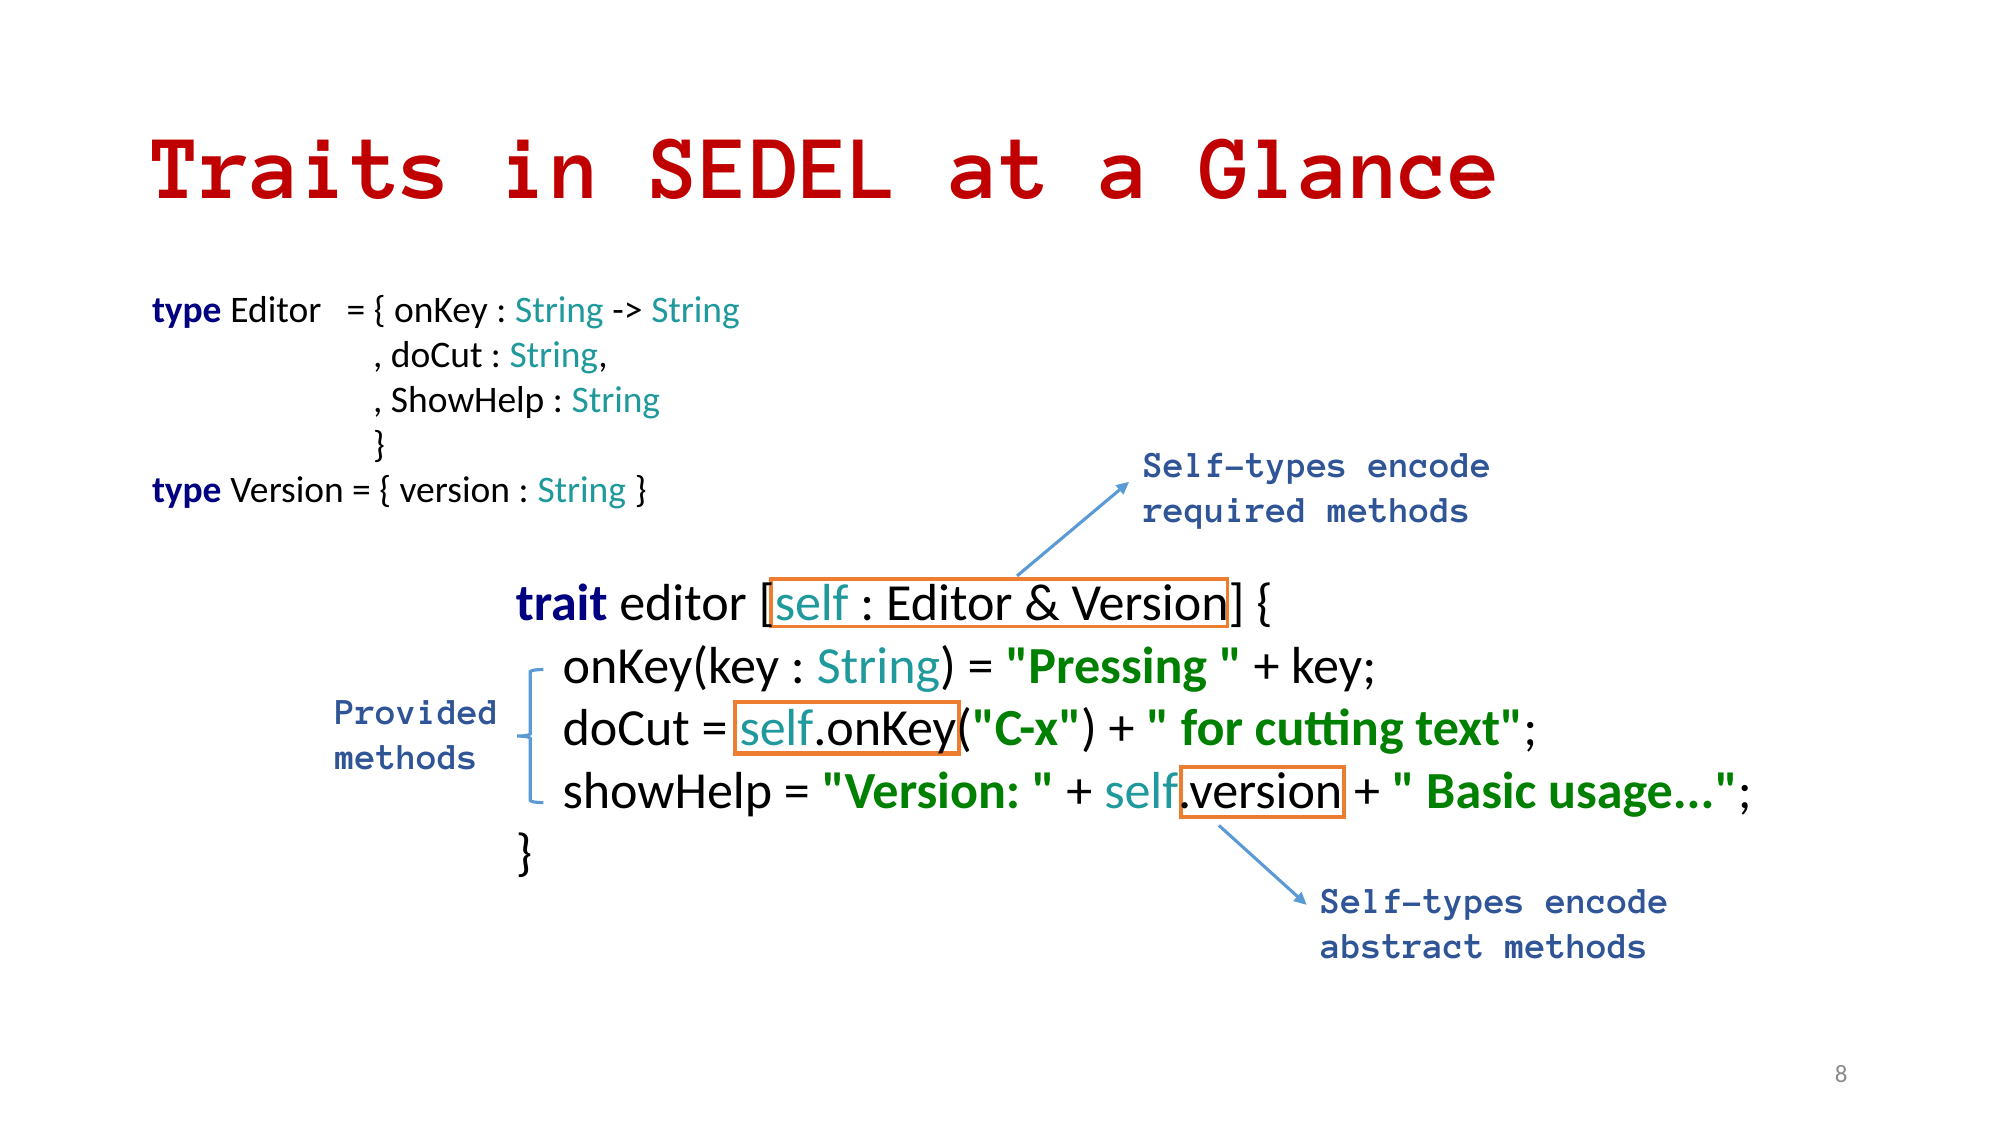

# Traits in SEDEL at a Glance
type Editor   = { onKey : String -> String
                          , doCut : String,
                          , ShowHelp : String
                          }
type Version = { version : String }
Self-types encode required methods
trait editor [self : Editor & Version] {
    onKey(key : String) = "Pressing " + key;
    doCut = self.onKey("C-x") + " for cutting text";
    showHelp = "Version: " + self.version + " Basic usage...";
}

Provided methods

Self-types encode abstract methods
8